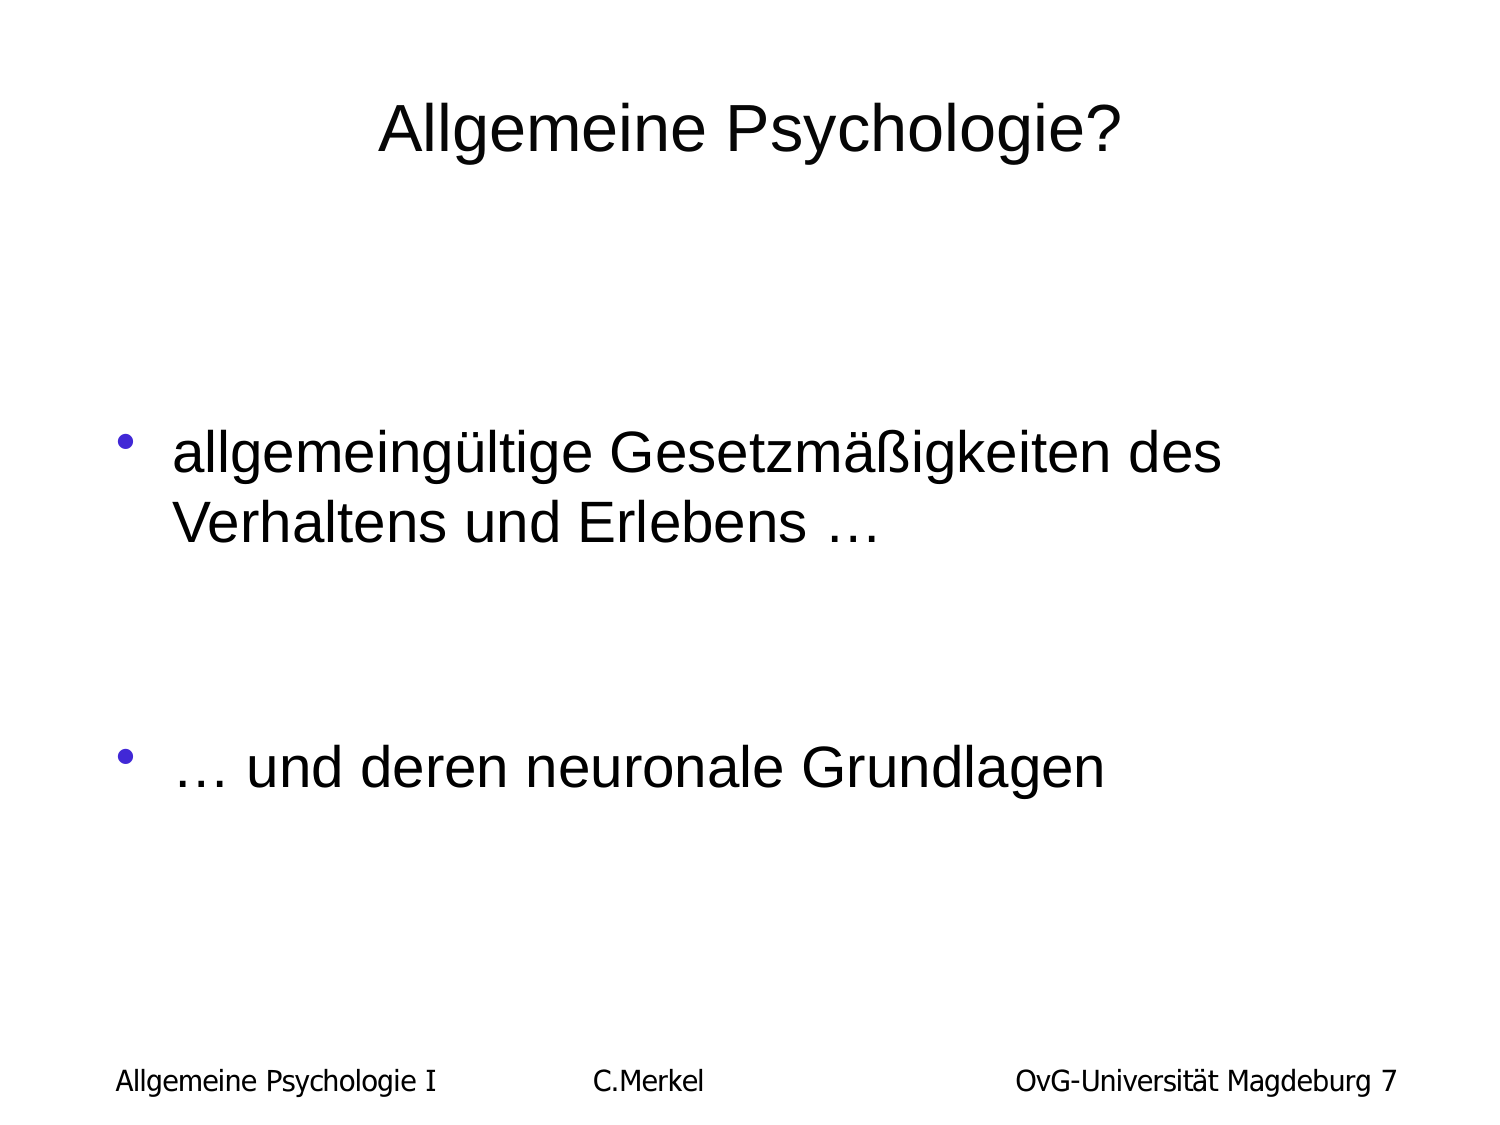

# Allgemeine Psychologie?

allgemeingültige Gesetzmäßigkeiten des Verhaltens und Erlebens …

… und deren neuronale Grundlagen